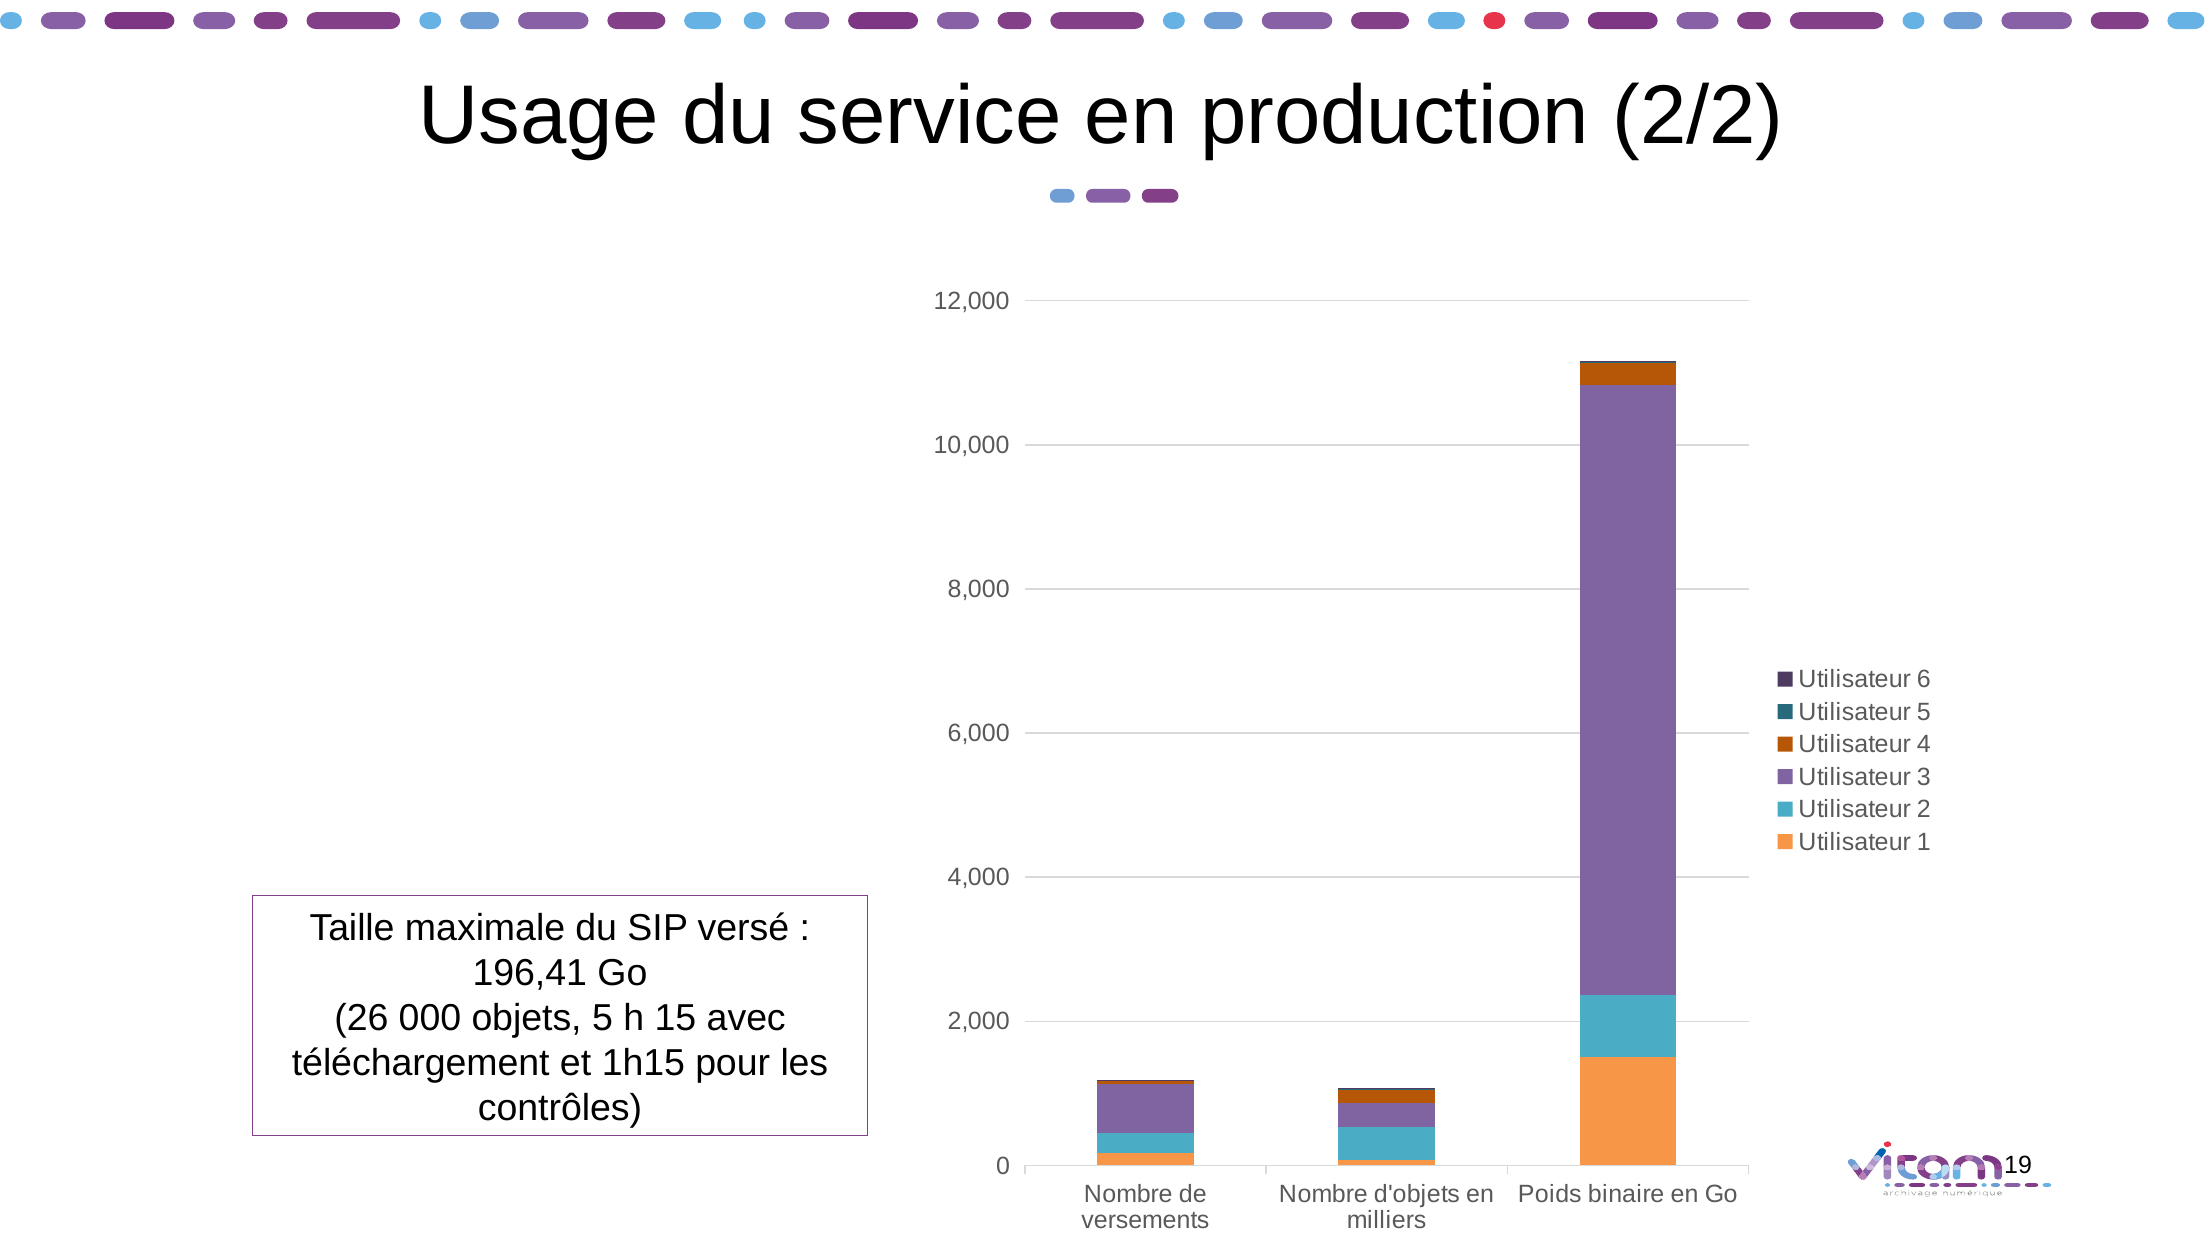

Usage du service en production (2/2)

### Chart

| Category | Utilisateur 1 | Utilisateur 2 | Utilisateur 3 | Utilisateur 4 | Utilisateur 5 | Utilisateur 6 |
|---|---|---|---|---|---|---|
| Nombre de versements | 171.0 | 282.0 | 672.0 | 52.0 | 2.0 | 1.0 |
| Nombre d'objets en milliers | 71.0 | 458.0 | 343.0 | 193.0 | 0.96 | 2.0 |
| Poids binaire en Go | 1510.33 | 858.52 | 8456.8 | 326.02 | 0.83 | 5.76 |
Taille maximale du SIP versé : 196,41 Go
(26 000 objets, 5 h 15 avec téléchargement et 1h15 pour les contrôles)